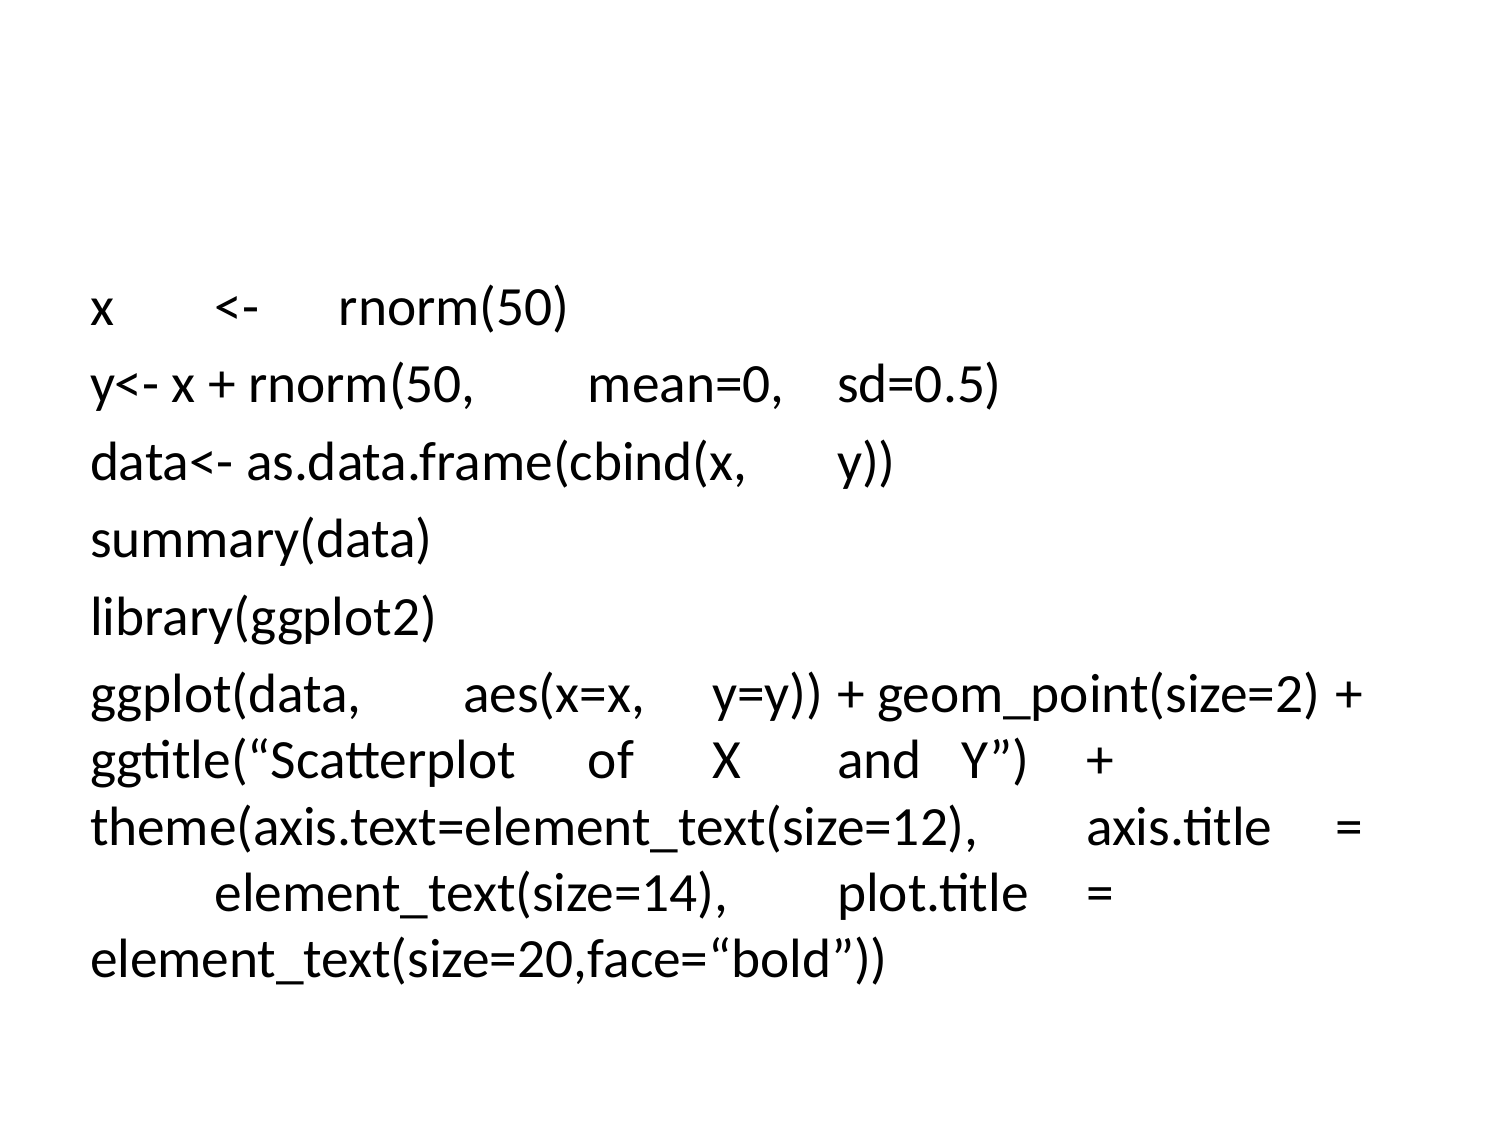

#
x	<-	rnorm(50)
y<- x + rnorm(50,	mean=0,	sd=0.5)
data<- as.data.frame(cbind(x,	y))
summary(data)
library(ggplot2)
ggplot(data,	aes(x=x,	y=y))	+ geom_point(size=2)	+ ggtitle(“Scatterplot	of	X	and	Y”)	+ theme(axis.text=element_text(size=12),		axis.title	=	element_text(size=14),		plot.title	=	element_text(size=20,	face=“bold”))